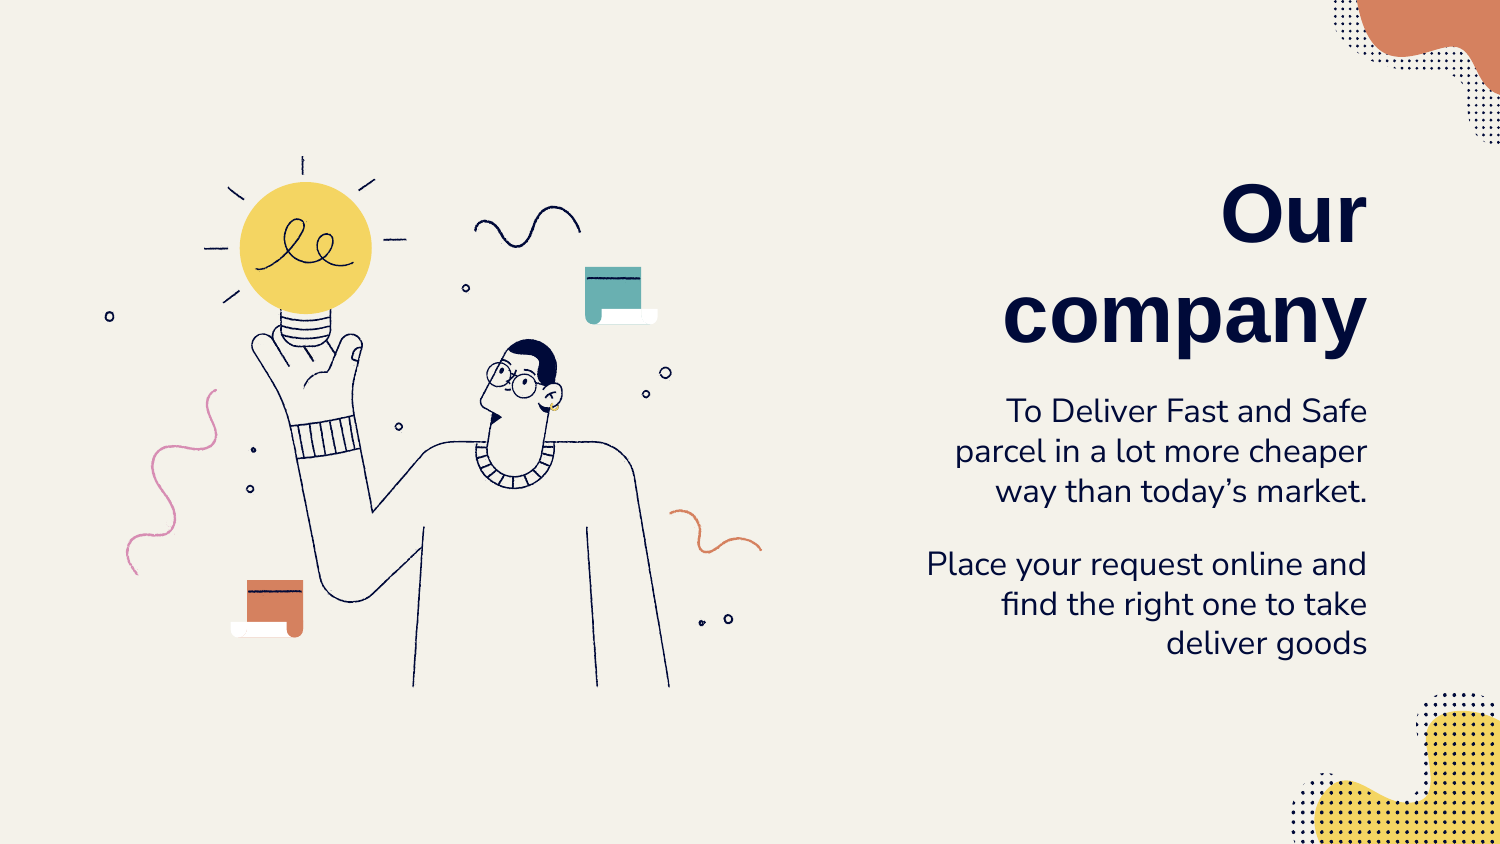

# Our company
To Deliver Fast and Safe parcel in a lot more cheaper way than today’s market.
Place your request online and find the right one to take deliver goods